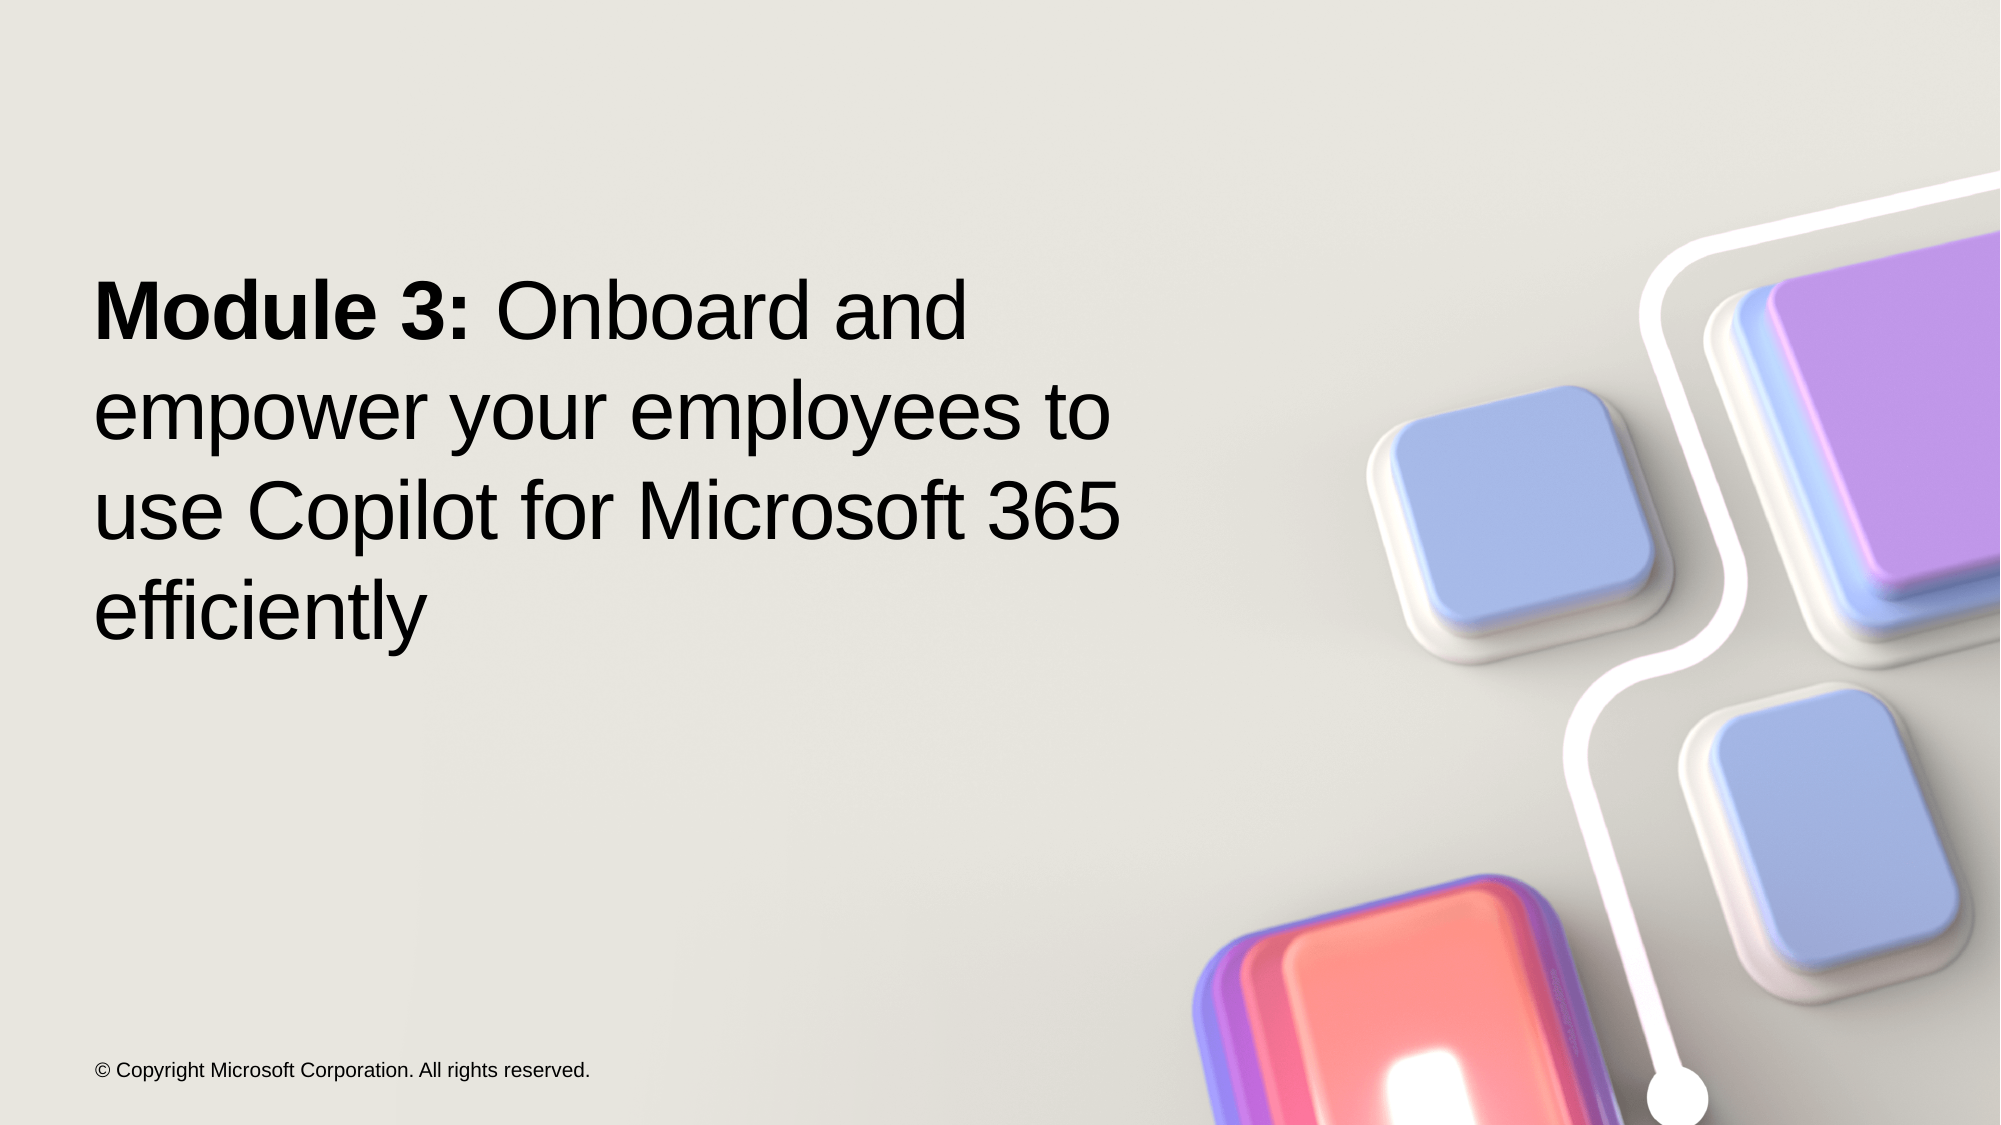

# Module 3: Onboard and empower your employees to use Copilot for Microsoft 365 efficiently
© Copyright Microsoft Corporation. All rights reserved.